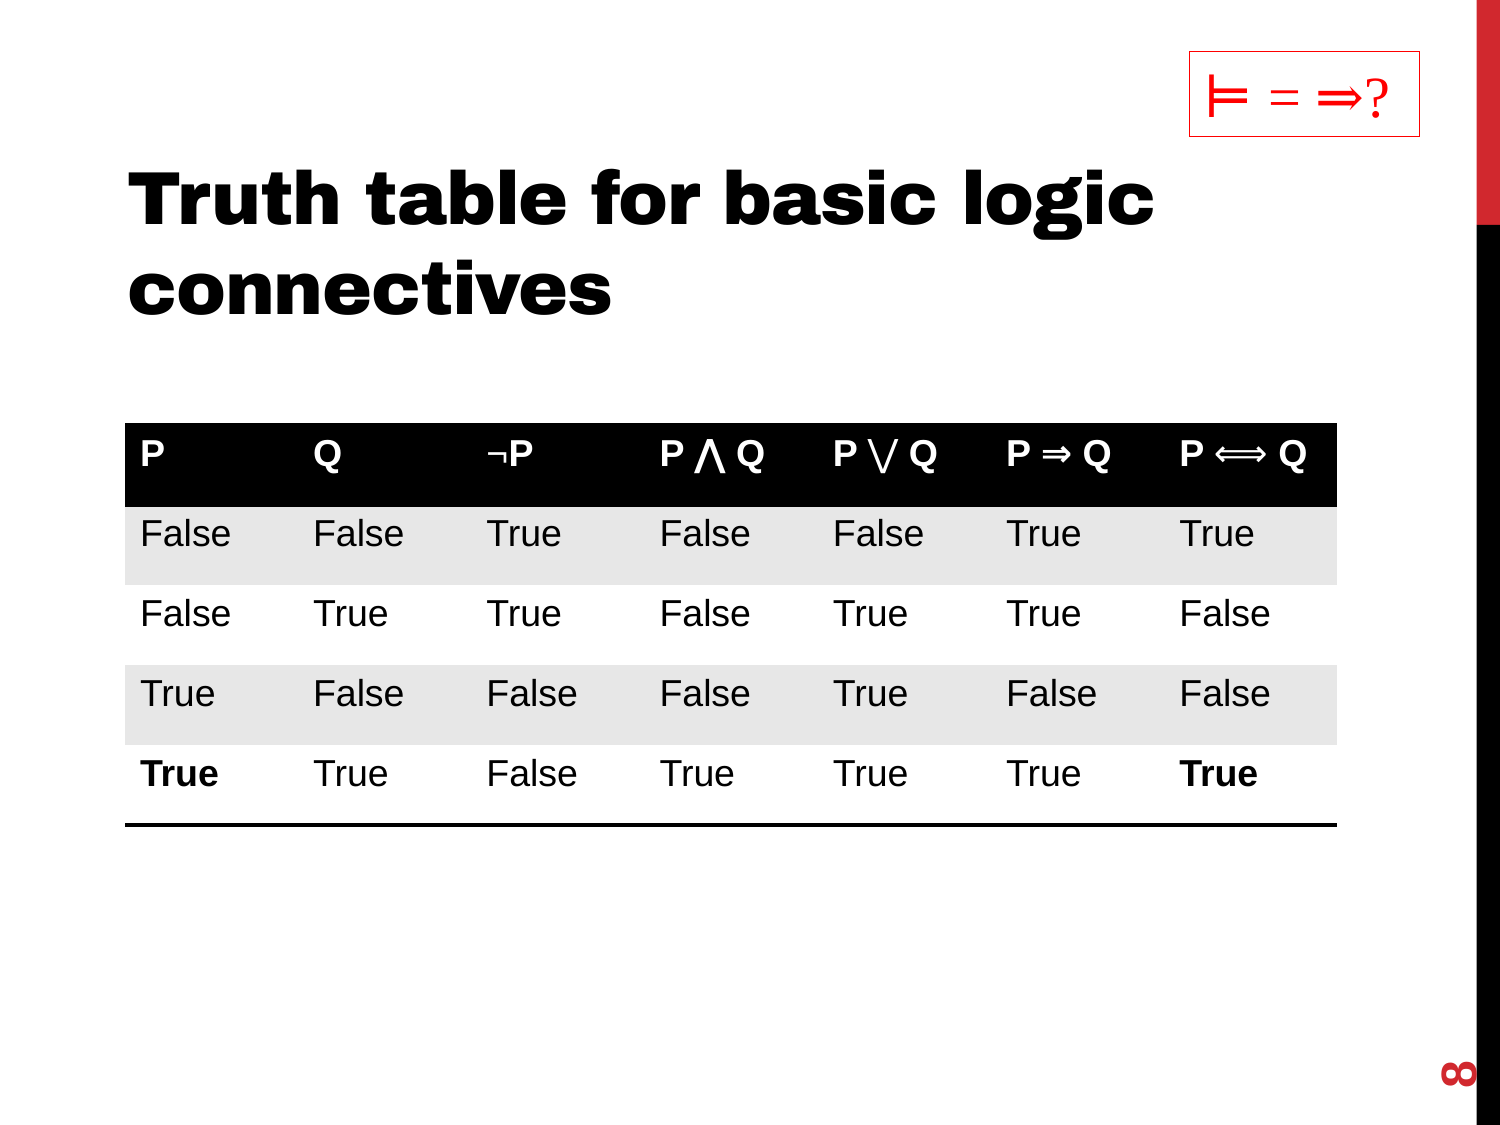

⊨ = ⇒?
# Truth table for basic logic connectives
| P | Q | ¬P | P ⋀ Q | P ⋁ Q | P ⇒ Q | P ⟺ Q |
| --- | --- | --- | --- | --- | --- | --- |
| False | False | True | False | False | True | True |
| False | True | True | False | True | True | False |
| True | False | False | False | True | False | False |
| True | True | False | True | True | True | True |
8